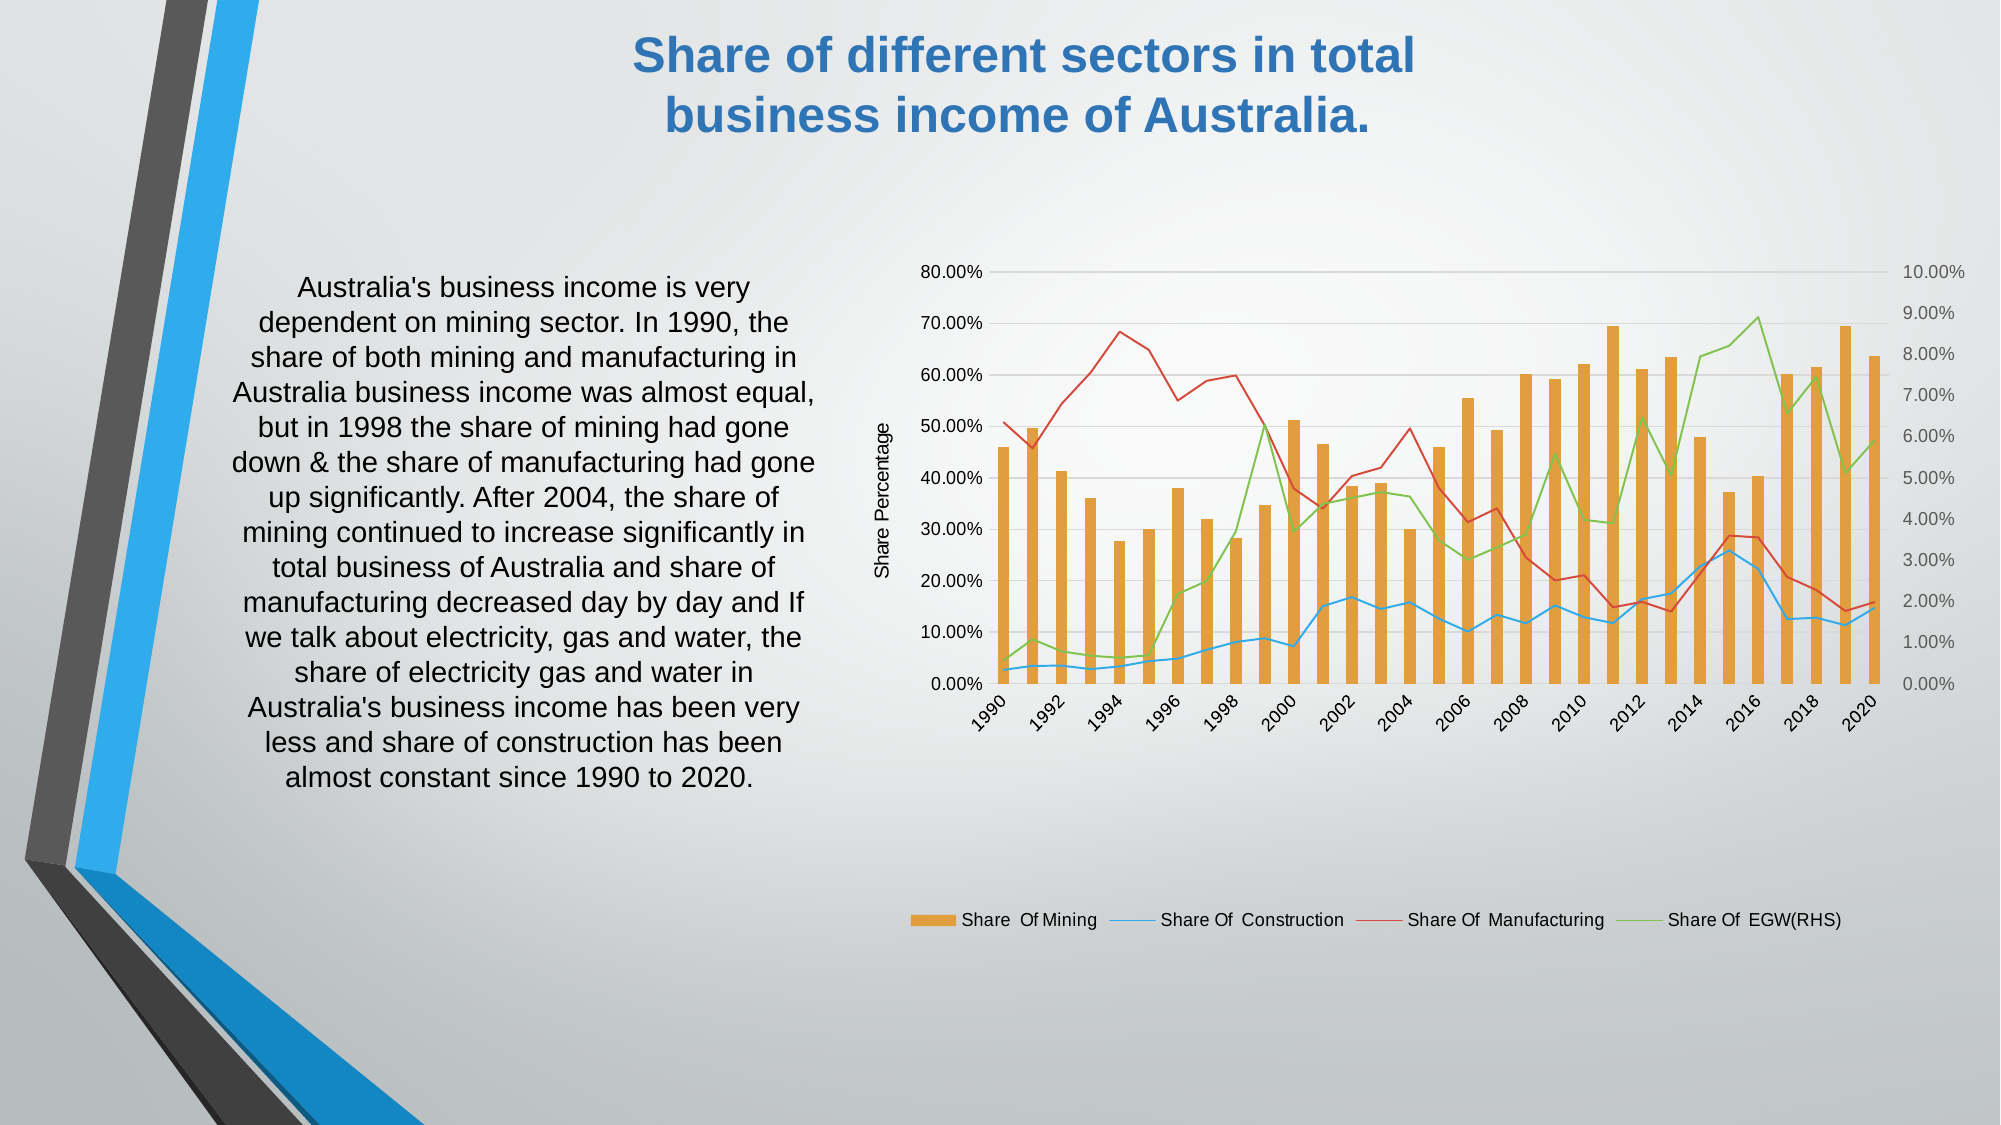

# Share of different sectors in total business income of Australia.

### Chart

| Category | Share  Of Mining | Share Of  Construction | Share Of  Manufacturing | Share Of  EGW(RHS) |
|---|---|---|---|---|
| 1990 | 0.45967190423223686 | 0.026811546449005314 | 0.5078741333968467 | 0.005642415921911165 |
| 1991 | 0.4972963383067884 | 0.03458686310334608 | 0.4573451938399383 | 0.01077160474992727 |
| 1992 | 0.4135663295014418 | 0.034972212805637705 | 0.5436259088202178 | 0.007835548872702814 |
| 1993 | 0.3605300167656743 | 0.028260659182820468 | 0.6044223312033185 | 0.006786992848186781 |
| 1994 | 0.2763757936923045 | 0.033483060011034876 | 0.6838542021135692 | 0.00628694418309147 |
| 1995 | 0.3009402443637732 | 0.04366399439359177 | 0.648508647636455 | 0.006887113606180082 |
| 1996 | 0.3798296400483398 | 0.04856575843791681 | 0.5498185556635424 | 0.021786045850200934 |
| 1997 | 0.3209253009519185 | 0.06580156707474513 | 0.5883587070830893 | 0.02491442489024706 |
| 1998 | 0.28326630976765166 | 0.08092564221511613 | 0.5988528054597455 | 0.036955242557486584 |
| 1999 | 0.34780845202750615 | 0.08815924128698933 | 0.5010768556258395 | 0.06295545105966502 |
| 2000 | 0.5113387991101097 | 0.07260574642983056 | 0.37920898641709067 | 0.03684646804296902 |
| 2001 | 0.4657125899017521 | 0.15053255215052164 | 0.3401113379645625 | 0.04364351998316379 |
| 2002 | 0.3834393351301264 | 0.16808622462192382 | 0.4033593453817043 | 0.04511509486624545 |
| 2003 | 0.3889147241610634 | 0.14491834723774283 | 0.4196308246335095 | 0.046536103967684275 |
| 2004 | 0.30060791003176296 | 0.1580150867024383 | 0.49594561090221534 | 0.04543139236358337 |
| 2005 | 0.4588748273475239 | 0.12629300615335698 | 0.3800120676497074 | 0.034820098849411785 |
| 2006 | 0.5549313545346819 | 0.10113397503184594 | 0.31384527511741844 | 0.030089395316053775 |
| 2007 | 0.4922017055356045 | 0.13391351362916656 | 0.3407819740114978 | 0.03310280682373121 |
| 2008 | 0.6013584699768585 | 0.11715437778491969 | 0.2452101118299346 | 0.0362770404082873 |
| 2009 | 0.5917598530474681 | 0.15192651387702494 | 0.20045864722336004 | 0.05585498585214693 |
| 2010 | 0.620509121324102 | 0.12904717050723513 | 0.21064880787340715 | 0.039794900295255724 |
| 2011 | 0.6952040500555001 | 0.11759312333360089 | 0.14826773080017552 | 0.03893509581072345 |
| 2012 | 0.6123040118397146 | 0.16414246350451792 | 0.15891158567723457 | 0.0646419389785329 |
| 2013 | 0.6342049102228696 | 0.1752074384101865 | 0.140044163059796 | 0.05054348830714794 |
| 2014 | 0.47871588999085385 | 0.2279827090550622 | 0.21385837073146152 | 0.07944303022262239 |
| 2015 | 0.37155544249663164 | 0.2588016715416051 | 0.2875949646709652 | 0.08204792129079805 |
| 2016 | 0.4040097721125863 | 0.22276944543623403 | 0.28421659548012035 | 0.0890041869710593 |
| 2017 | 0.6016468493223385 | 0.12548514597593316 | 0.20727982127922687 | 0.06558818342250149 |
| 2018 | 0.6152244534432663 | 0.12806870047326002 | 0.18216012934747666 | 0.07454671673599705 |
| 2019 | 0.6942608401854524 | 0.1134918816605571 | 0.14110342548786697 | 0.051143852666123514 |
| 2020 | 0.6358629896228875 | 0.14685238160775402 | 0.15827169269003563 | 0.059012936079322925 |
Australia's business income is very dependent on mining sector. In 1990, the share of both mining and manufacturing in Australia business income was almost equal, but in 1998 the share of mining had gone down & the share of manufacturing had gone up significantly. After 2004, the share of mining continued to increase significantly in total business of Australia and share of manufacturing decreased day by day and If we talk about electricity, gas and water, the share of electricity gas and water in Australia's business income has been very less and share of construction has been almost constant since 1990 to 2020.